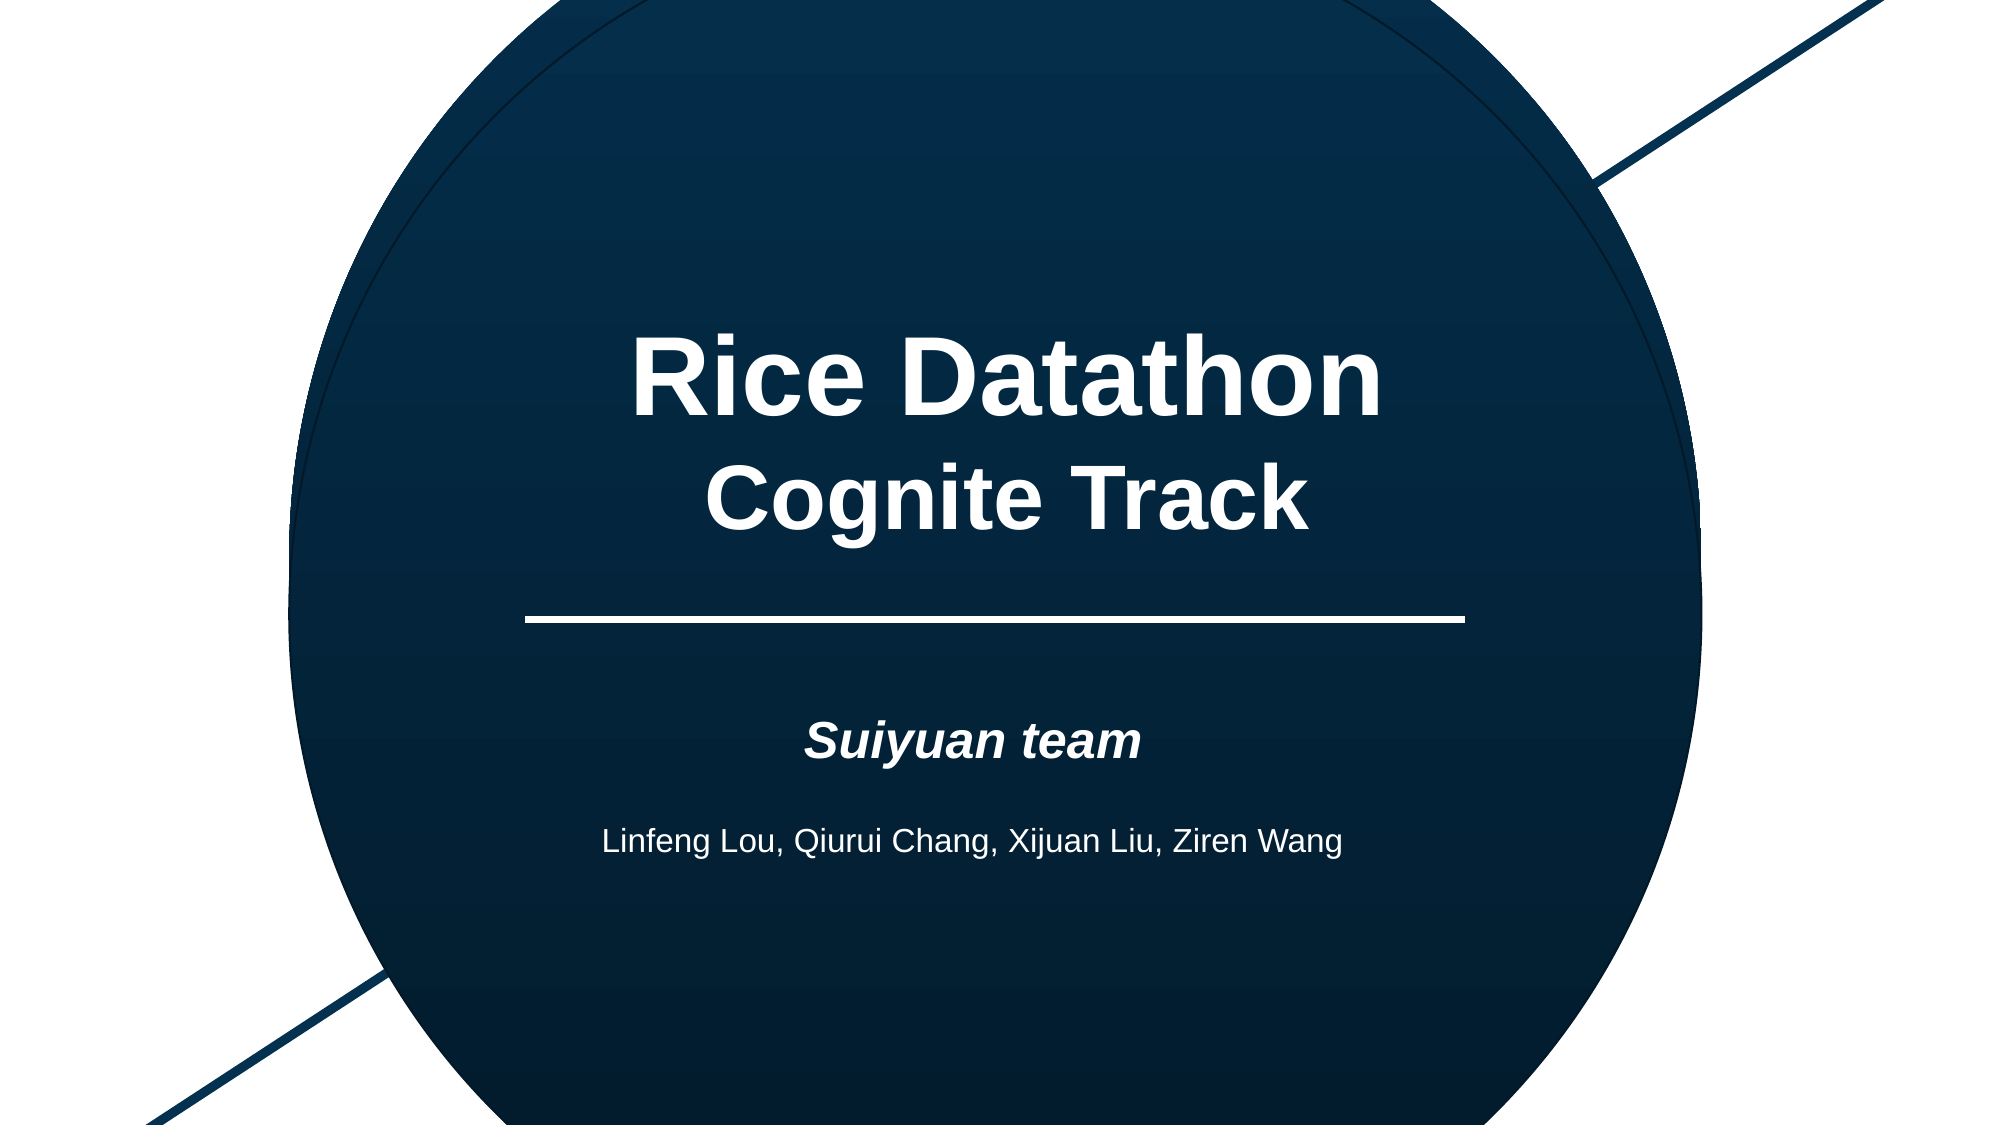

Rice Datathon Cognite Track

Suiyuan team

Linfeng Lou, Qiurui Chang, Xijuan Liu, Ziren Wang